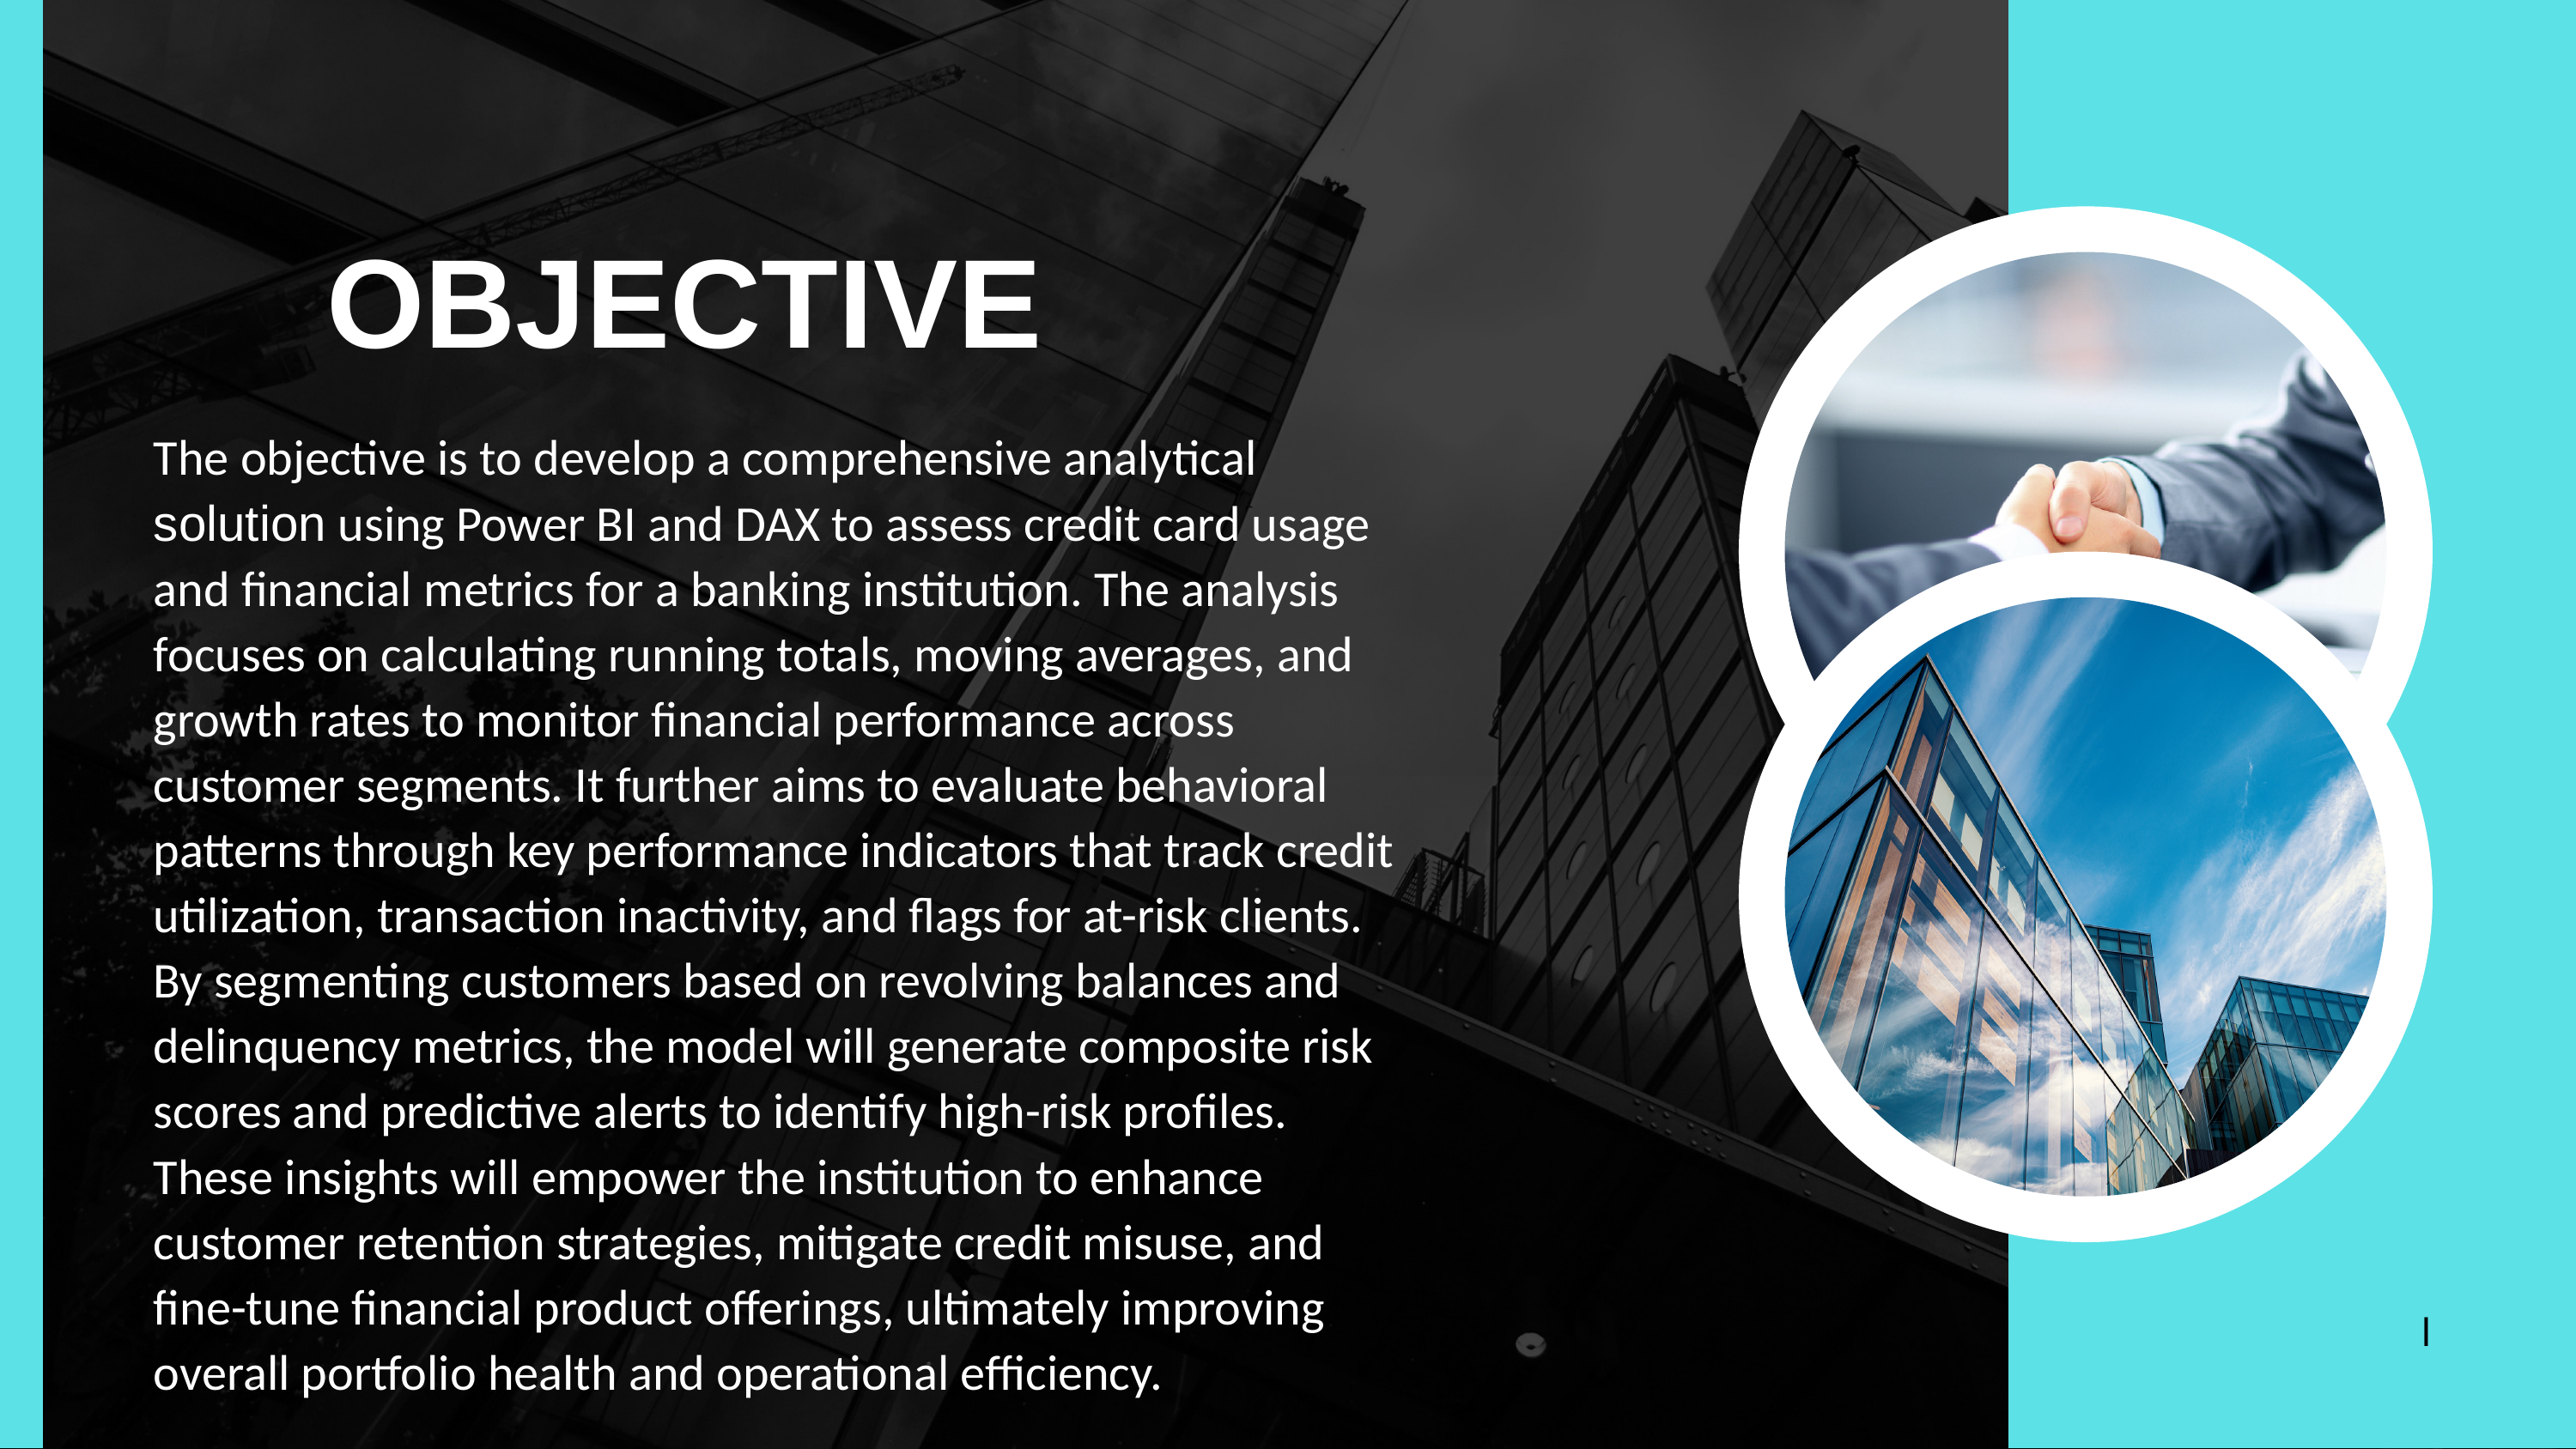

OBJECTIVE
The objective is to develop a comprehensive analytical solution using Power BI and DAX to assess credit card usage and financial metrics for a banking institution. The analysis focuses on calculating running totals, moving averages, and growth rates to monitor financial performance across customer segments. It further aims to evaluate behavioral patterns through key performance indicators that track credit utilization, transaction inactivity, and flags for at-risk clients. By segmenting customers based on revolving balances and delinquency metrics, the model will generate composite risk scores and predictive alerts to identify high-risk profiles. These insights will empower the institution to enhance customer retention strategies, mitigate credit misuse, and fine-tune financial product offerings, ultimately improving overall portfolio health and operational efficiency.

I